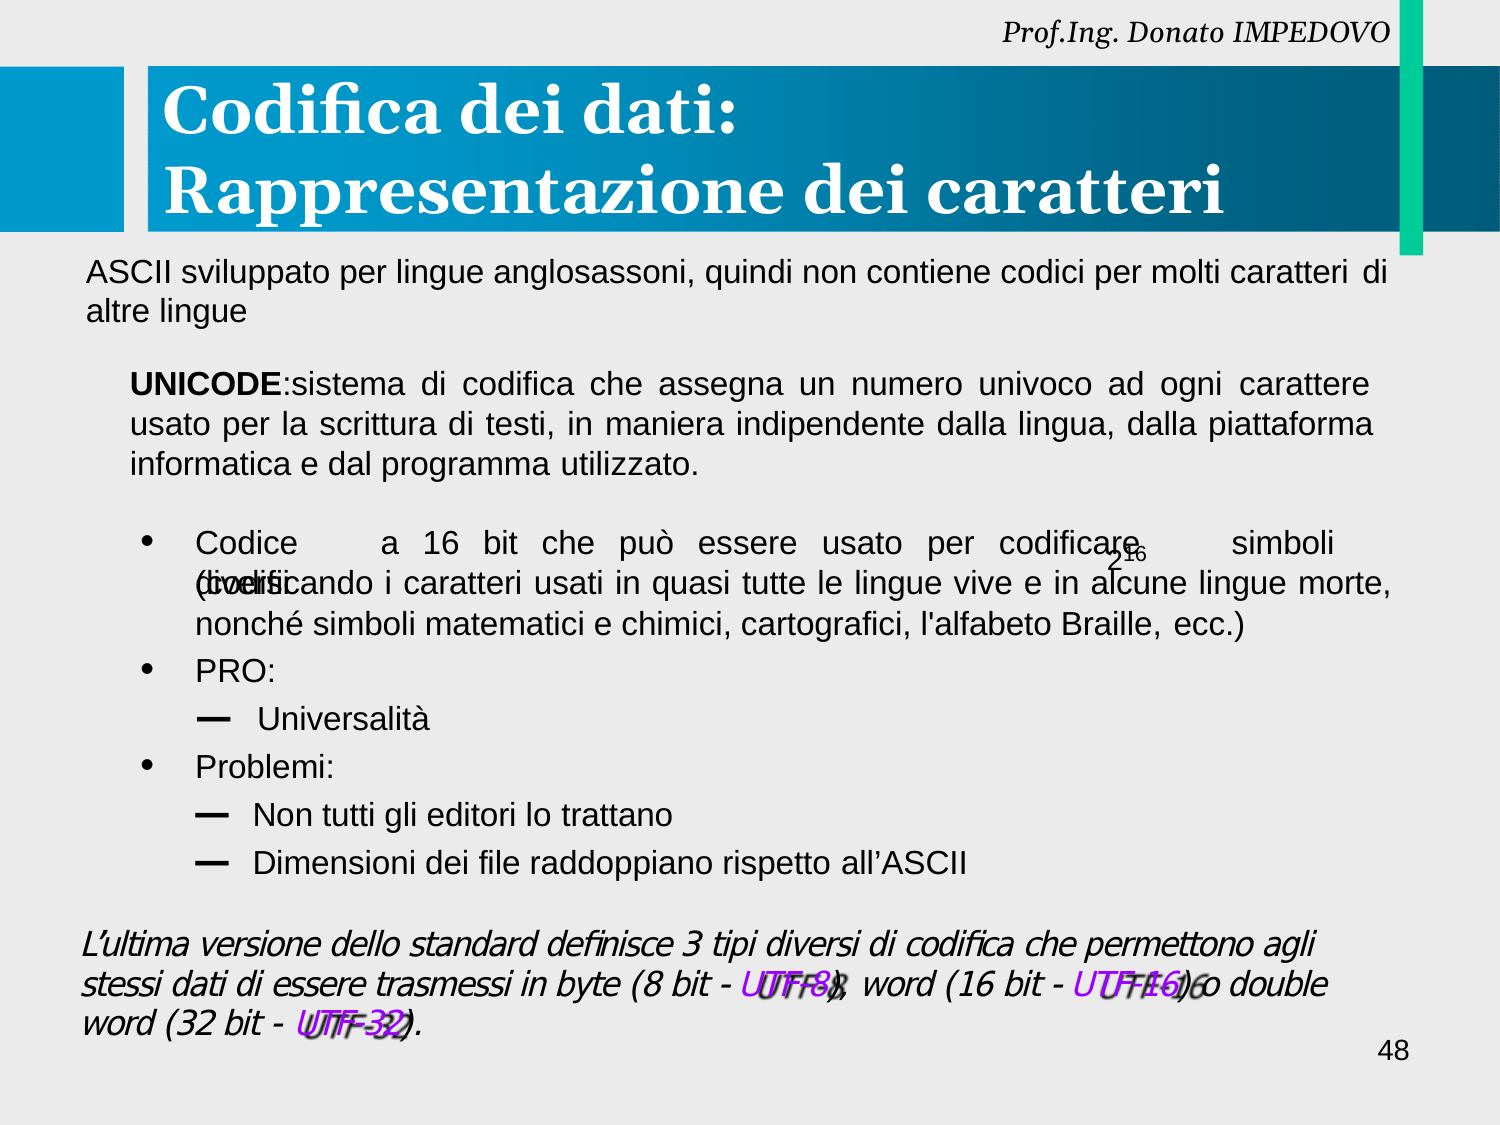

Prof.Ing. Donato IMPEDOVO
# Codifica dei dati:  Rappresentazione dei caratteri

ASCII sviluppato per lingue anglosassoni, quindi non contiene codici per molti caratteri di
altre lingue
UNICODE:sistema di codifica che assegna un numero univoco ad ogni carattere  usato per la scrittura di testi, in maniera indipendente dalla lingua, dalla piattaforma  informatica e dal programma utilizzato.
216
Codice	a	16	bit	che	può	essere	usato	per	codificare	simboli	diversi
(codificando i caratteri usati in quasi tutte le lingue vive e in alcune lingue morte,
nonché simboli matematici e chimici, cartografici, l'alfabeto Braille, ecc.)
PRO:
Universalità
Problemi:
Non tutti gli editori lo trattano
Dimensioni dei file raddoppiano rispetto all’ASCII
L’ultima versione dello standard definisce 3 tipi diversi di codifica che permettono agli  stessi dati di essere trasmessi in byte (8 bit − UTF-8), word (16 bit − UTF-16) o double  word (32 bit − UTF-32).

48